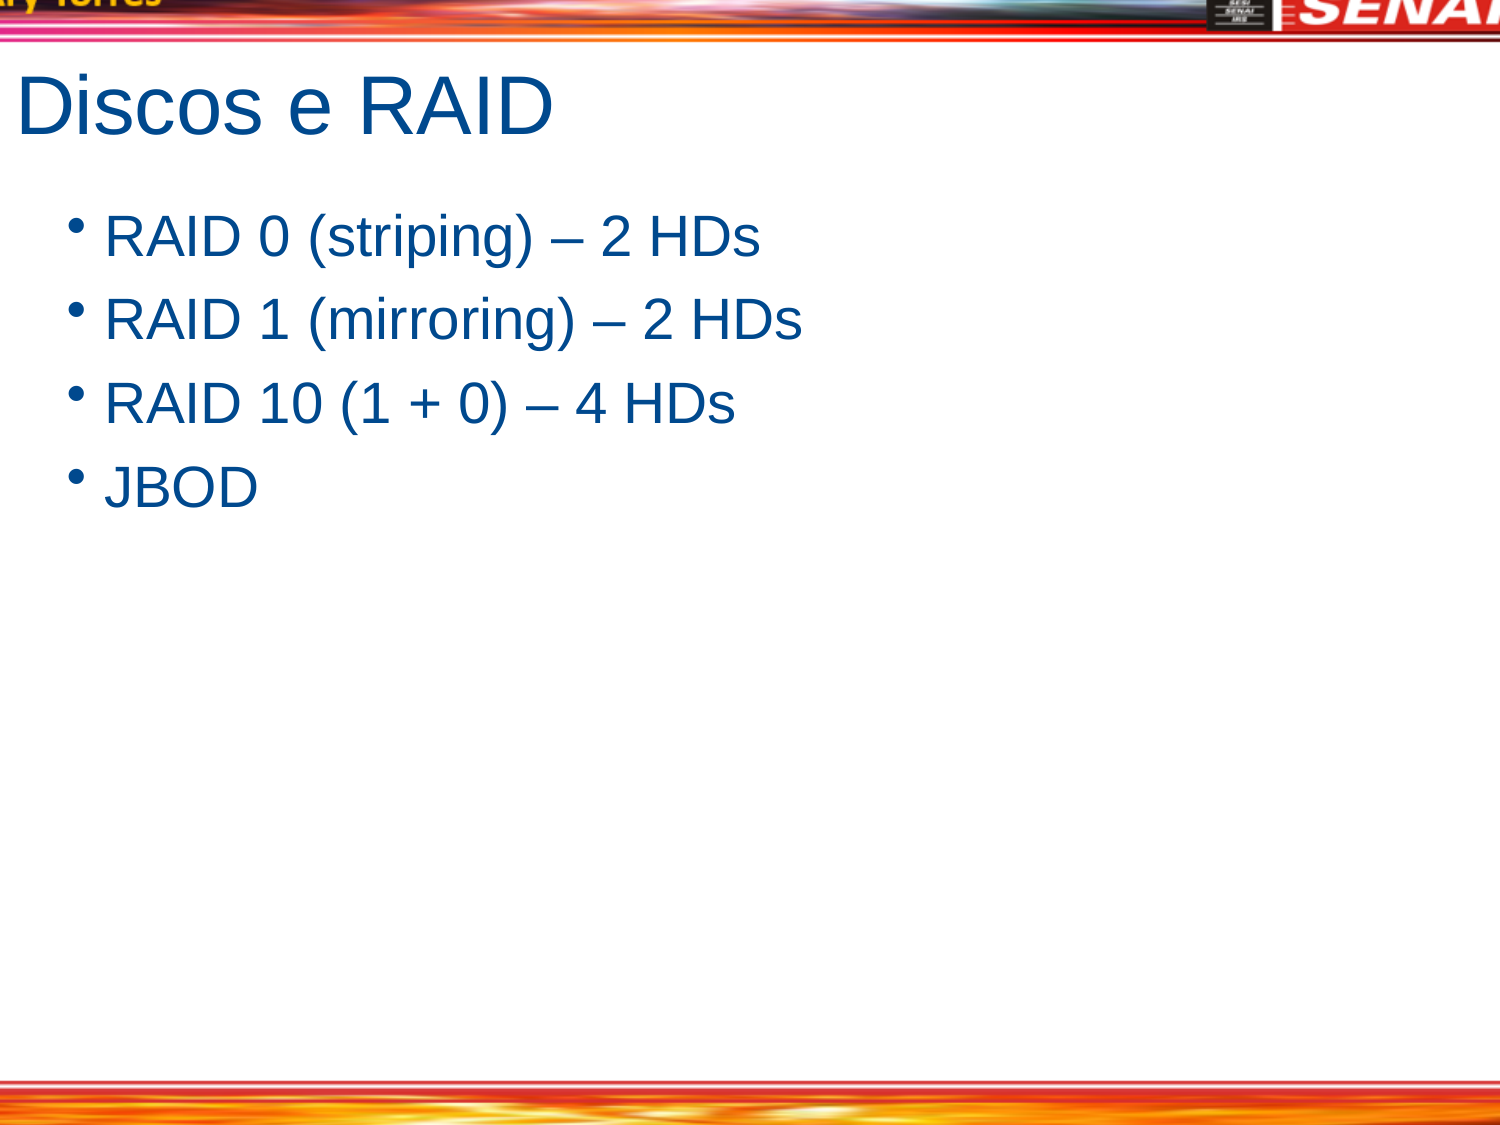

# Discos e RAID
RAID 0 (striping) – 2 HDs
RAID 1 (mirroring) – 2 HDs
RAID 10 (1 + 0) – 4 HDs
JBOD